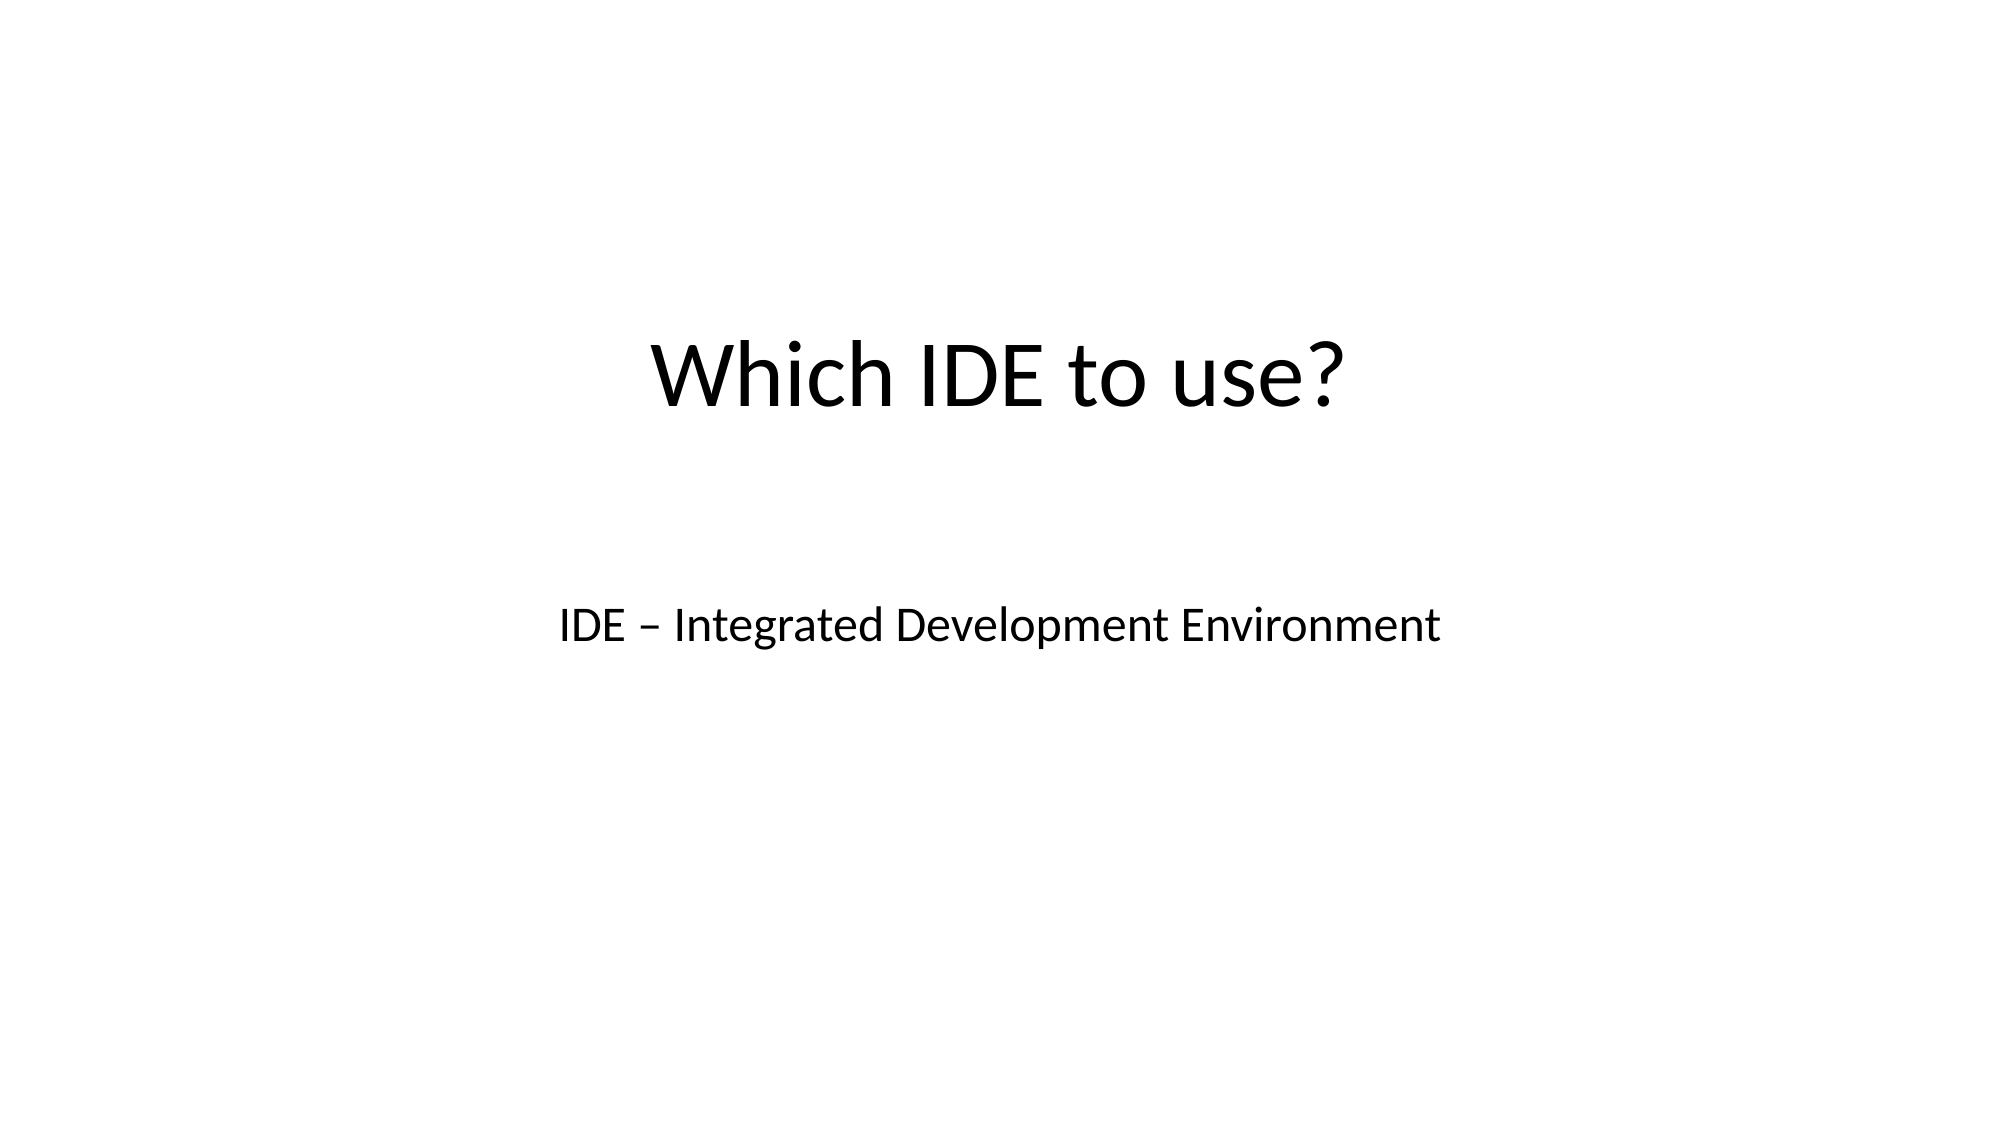

# Which IDE to use?
IDE – Integrated Development Environment